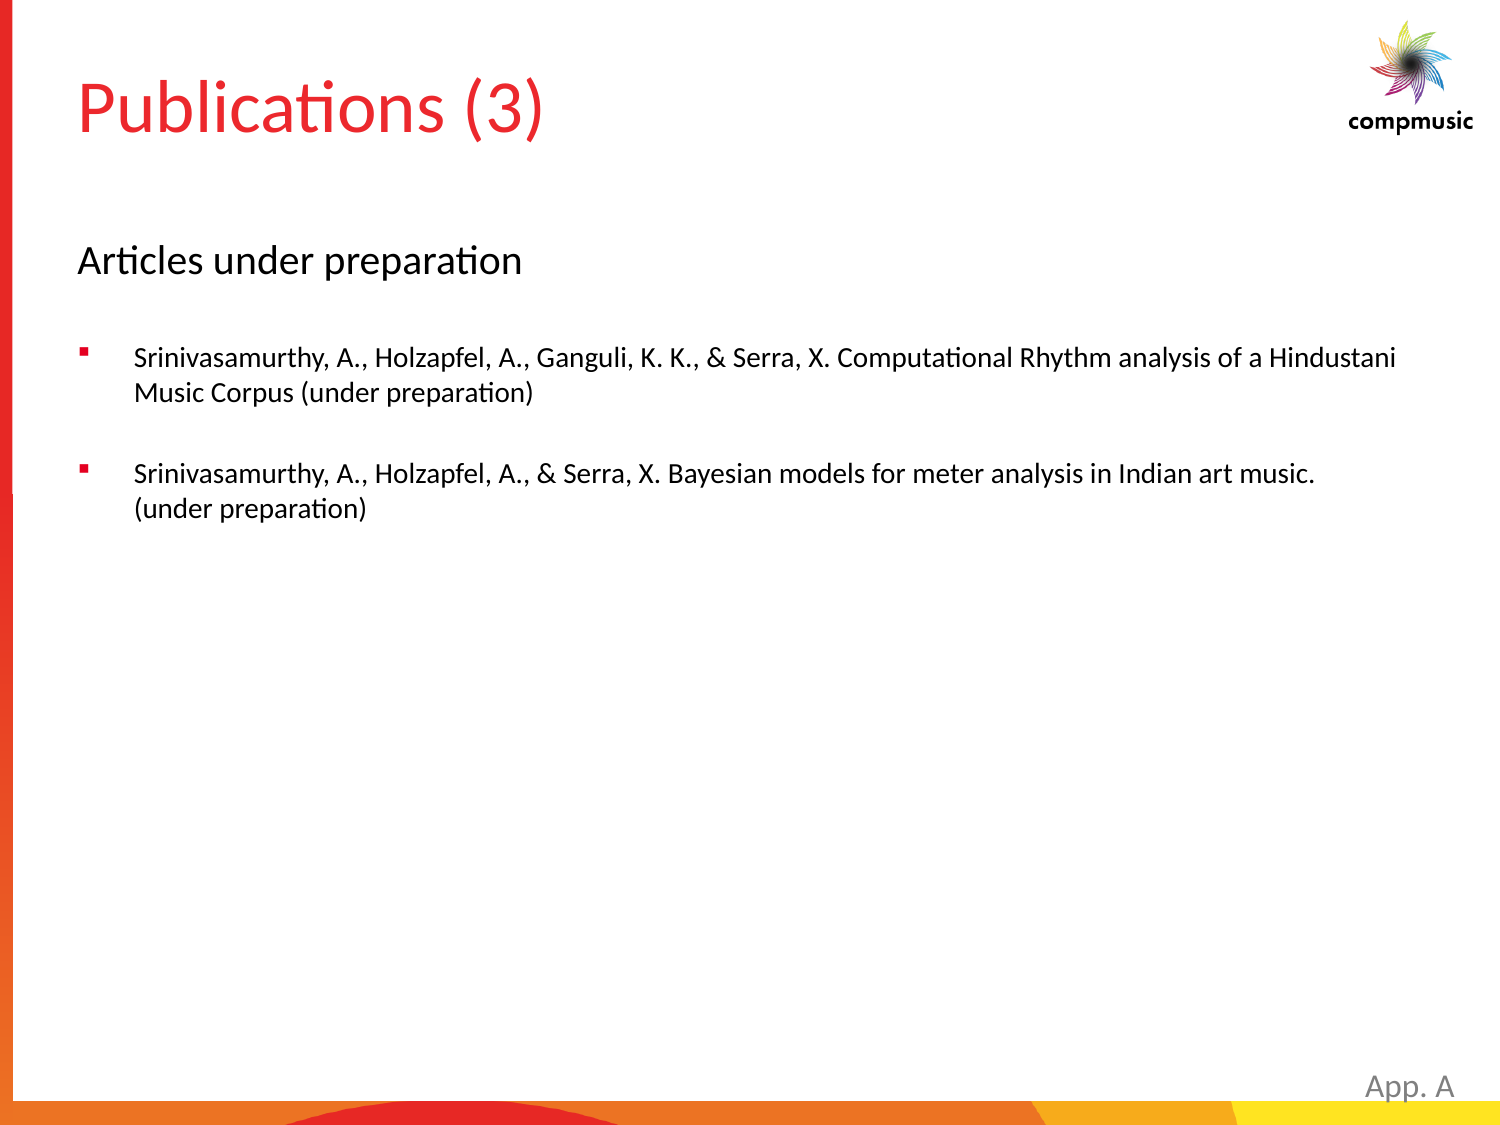

# Publications (3)
Articles under preparation

Srinivasamurthy, A., Holzapfel, A., Ganguli, K. K., & Serra, X. Computational Rhythm analysis of a Hindustani Music Corpus (under preparation)

Srinivasamurthy, A., Holzapfel, A., & Serra, X. Bayesian models for meter analysis in Indian art music. (under preparation)

App. A